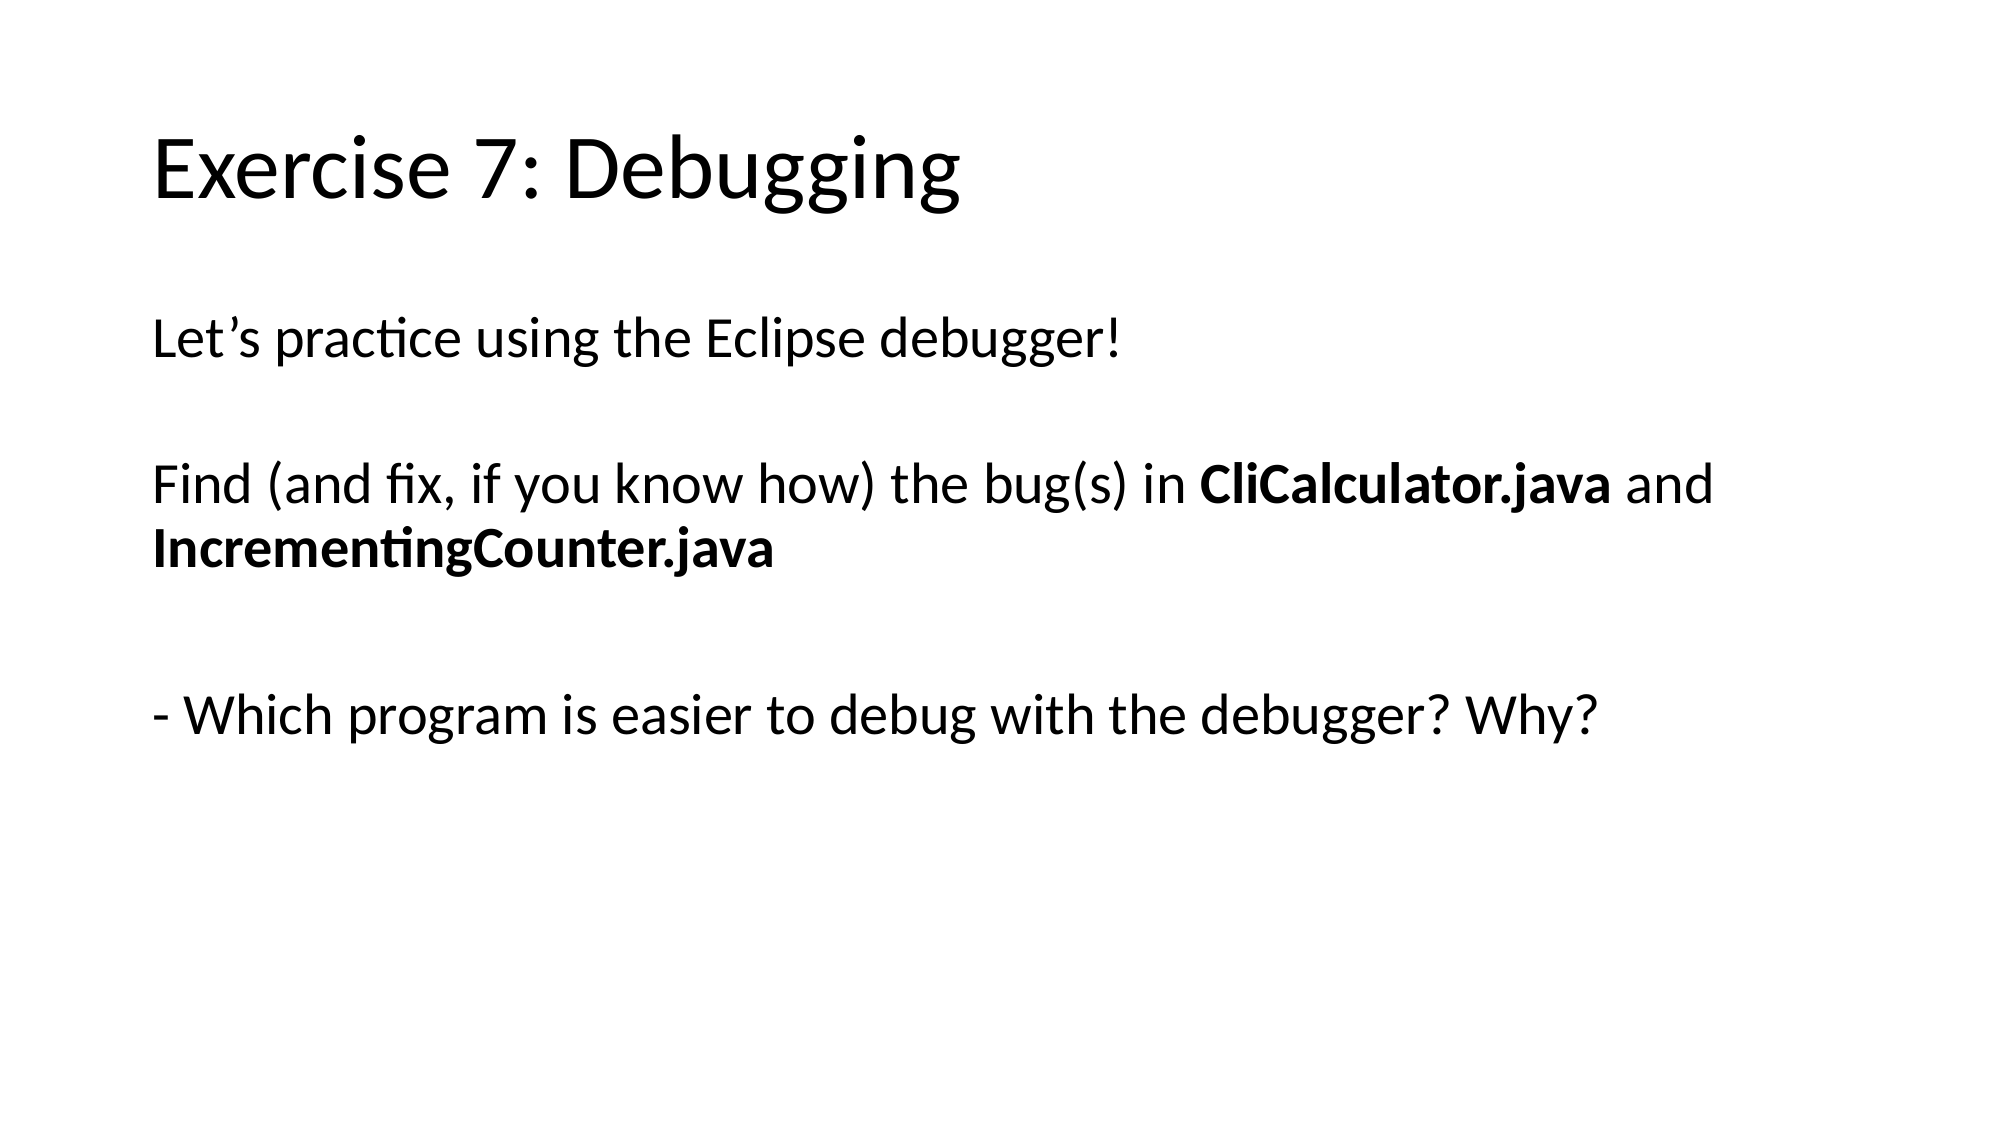

# Exercise 7: Debugging
Let’s practice using the Eclipse debugger!
Find (and fix, if you know how) the bug(s) in CliCalculator.java and IncrementingCounter.java

- Which program is easier to debug with the debugger? Why?